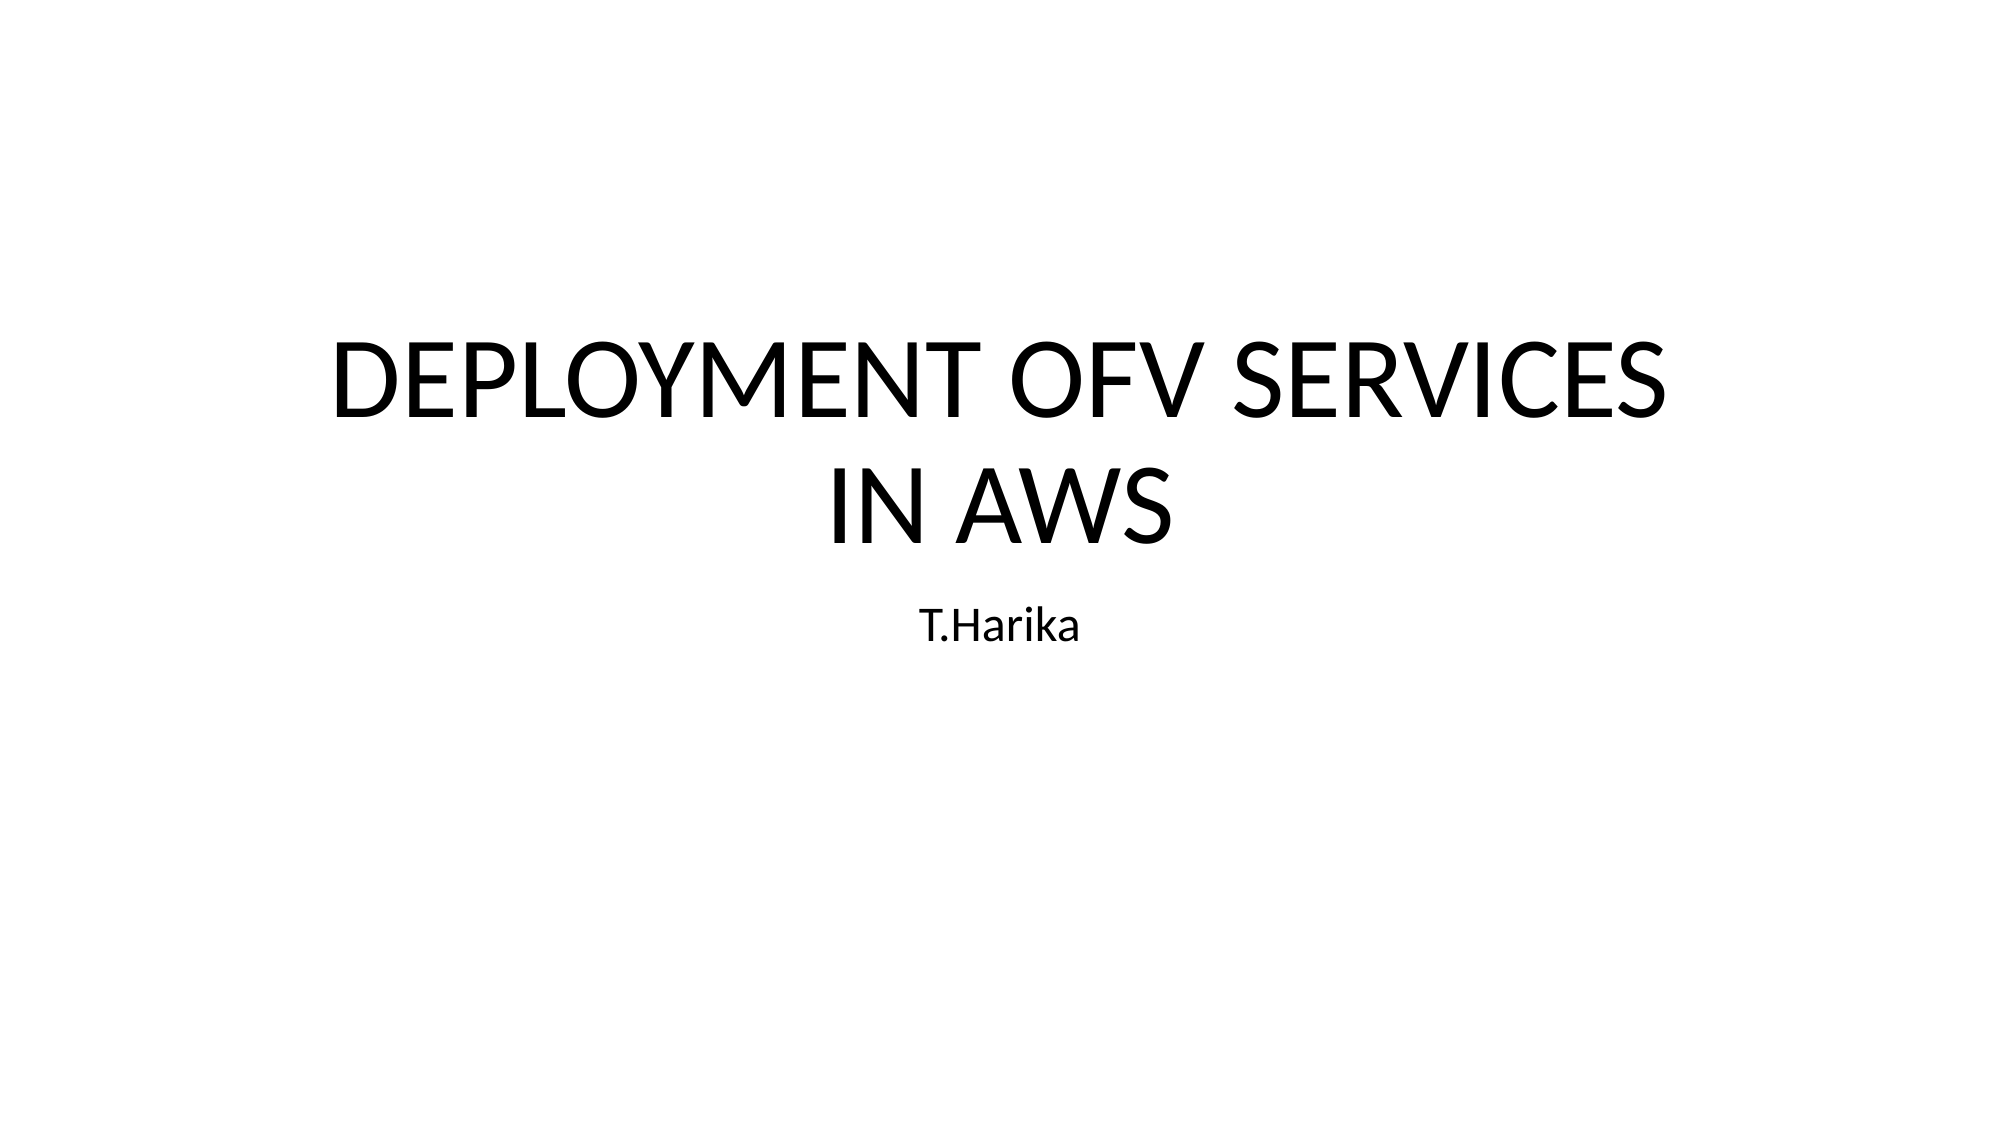

# DEPLOYMENT OFV SERVICES IN AWS
T.Harika